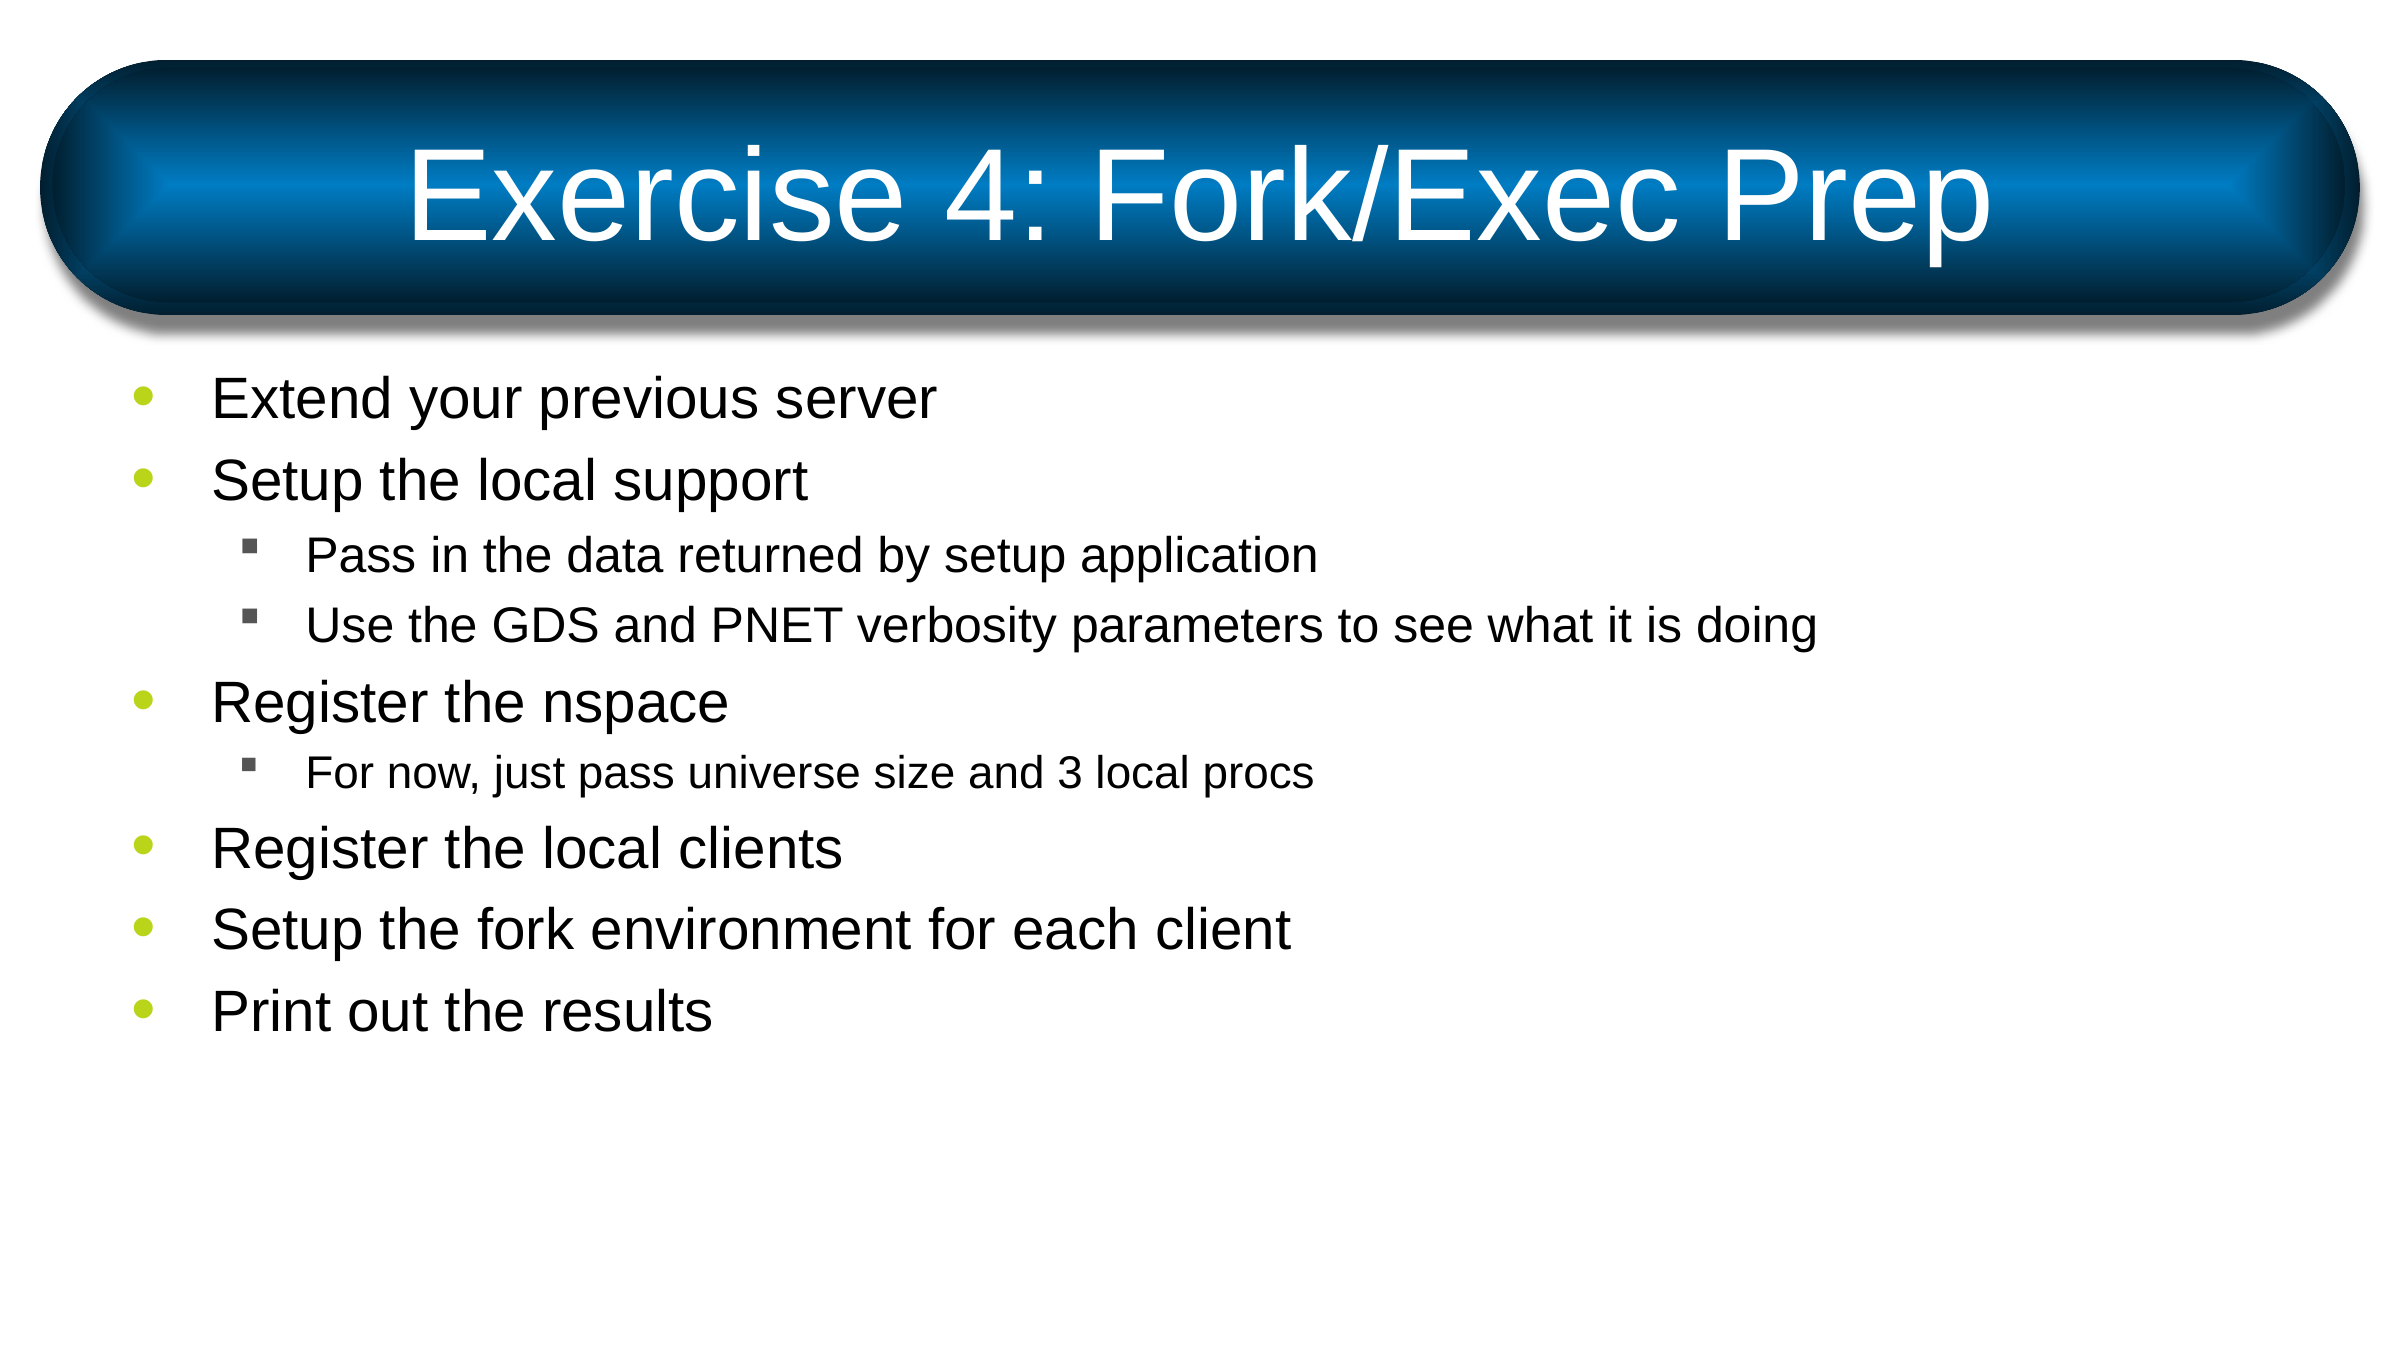

# Exercise 4: Fork/Exec Prep
Extend your previous server
Setup the local support
Pass in the data returned by setup application
Use the GDS and PNET verbosity parameters to see what it is doing
Register the nspace
For now, just pass universe size and 3 local procs
Register the local clients
Setup the fork environment for each client
Print out the results